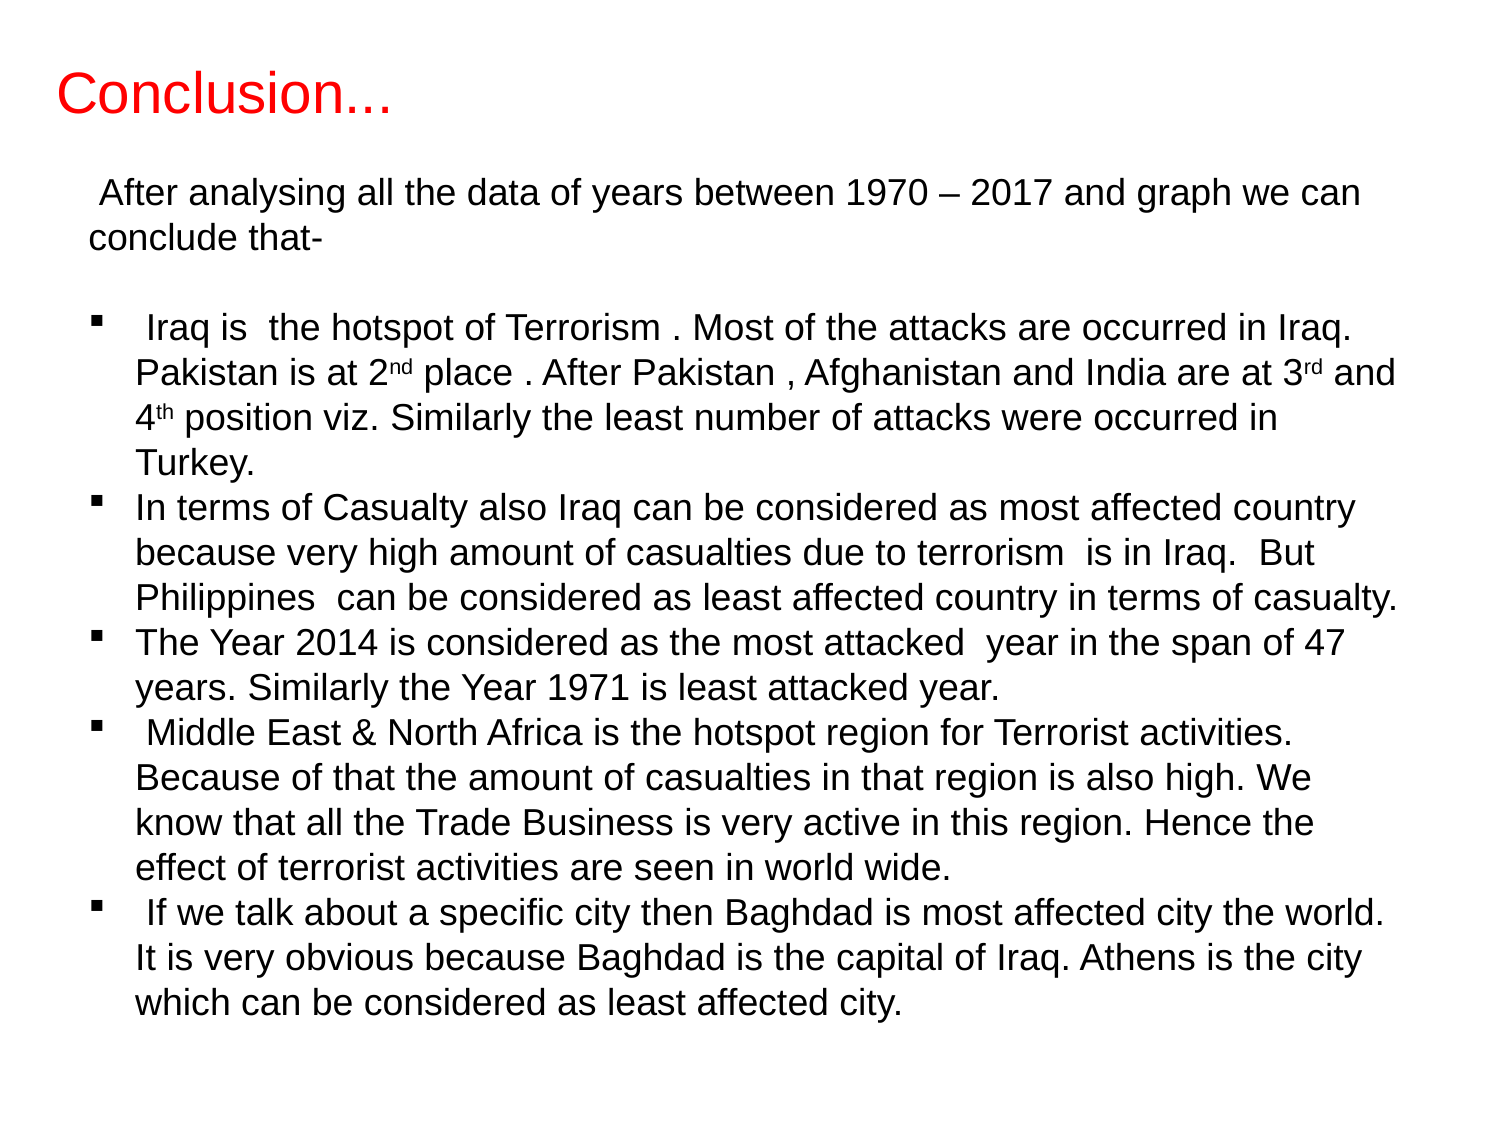

Conclusion...
 After analysing all the data of years between 1970 – 2017 and graph we can conclude that-

 Iraq is  the hotspot of Terrorism . Most of the attacks are occurred in Iraq. Pakistan is at 2nd place . After Pakistan , Afghanistan and India are at 3rd and 4th position viz. Similarly the least number of attacks were occurred in Turkey.
In terms of Casualty also Iraq can be considered as most affected country because very high amount of casualties due to terrorism  is in Iraq.  But Philippines  can be considered as least affected country in terms of casualty.
The Year 2014 is considered as the most attacked  year in the span of 47 years. Similarly the Year 1971 is least attacked year.
 Middle East & North Africa is the hotspot region for Terrorist activities. Because of that the amount of casualties in that region is also high. We know that all the Trade Business is very active in this region. Hence the effect of terrorist activities are seen in world wide.
 If we talk about a specific city then Baghdad is most affected city the world. It is very obvious because Baghdad is the capital of Iraq. Athens is the city which can be considered as least affected city.